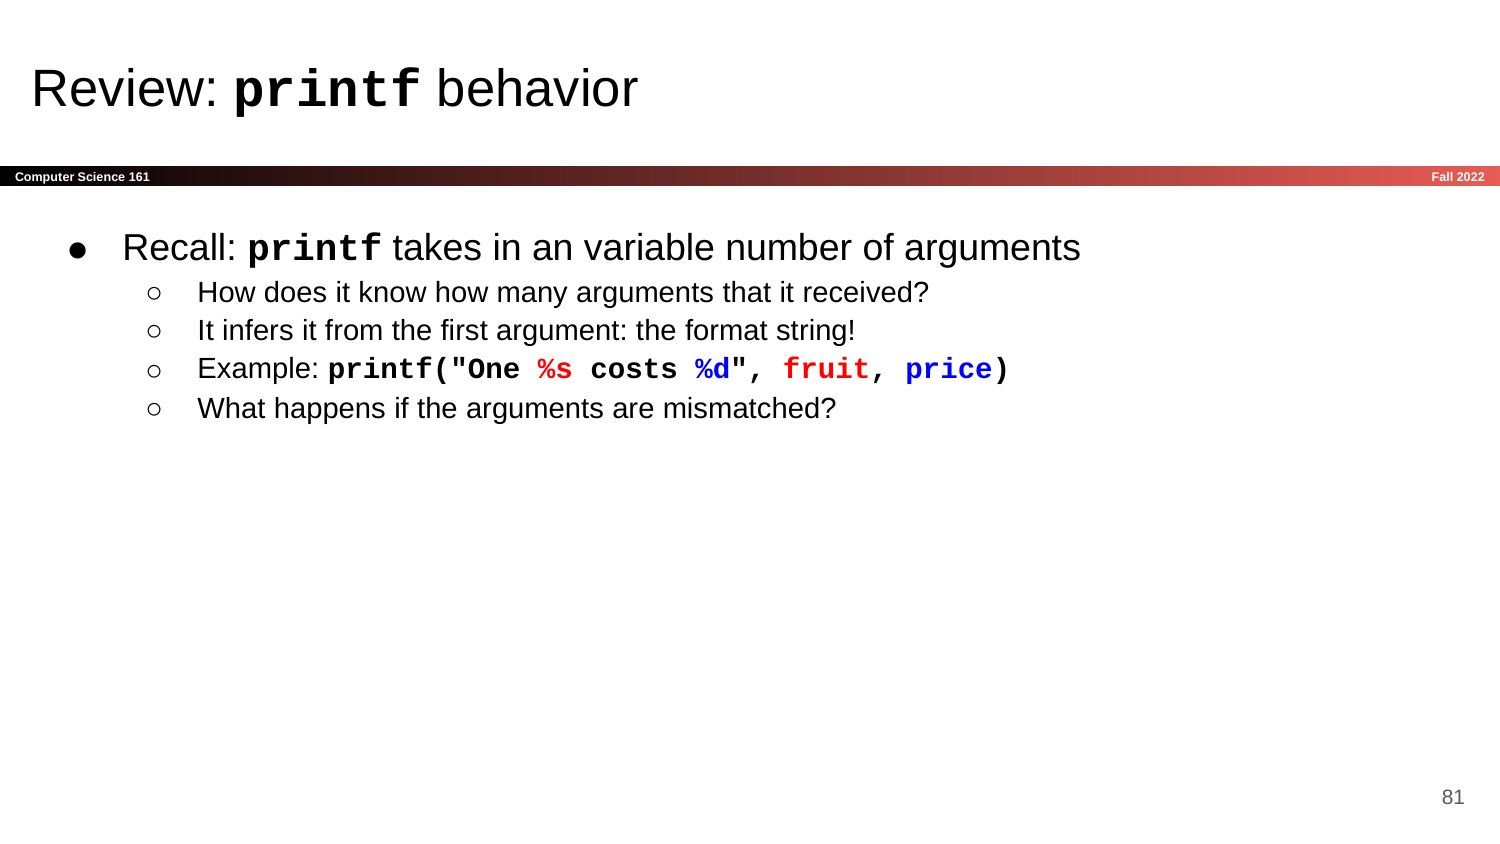

# Review: printf behavior
Recall: printf takes in an variable number of arguments
How does it know how many arguments that it received?
It infers it from the first argument: the format string!
Example: printf("One %s costs %d", fruit, price)
What happens if the arguments are mismatched?
81